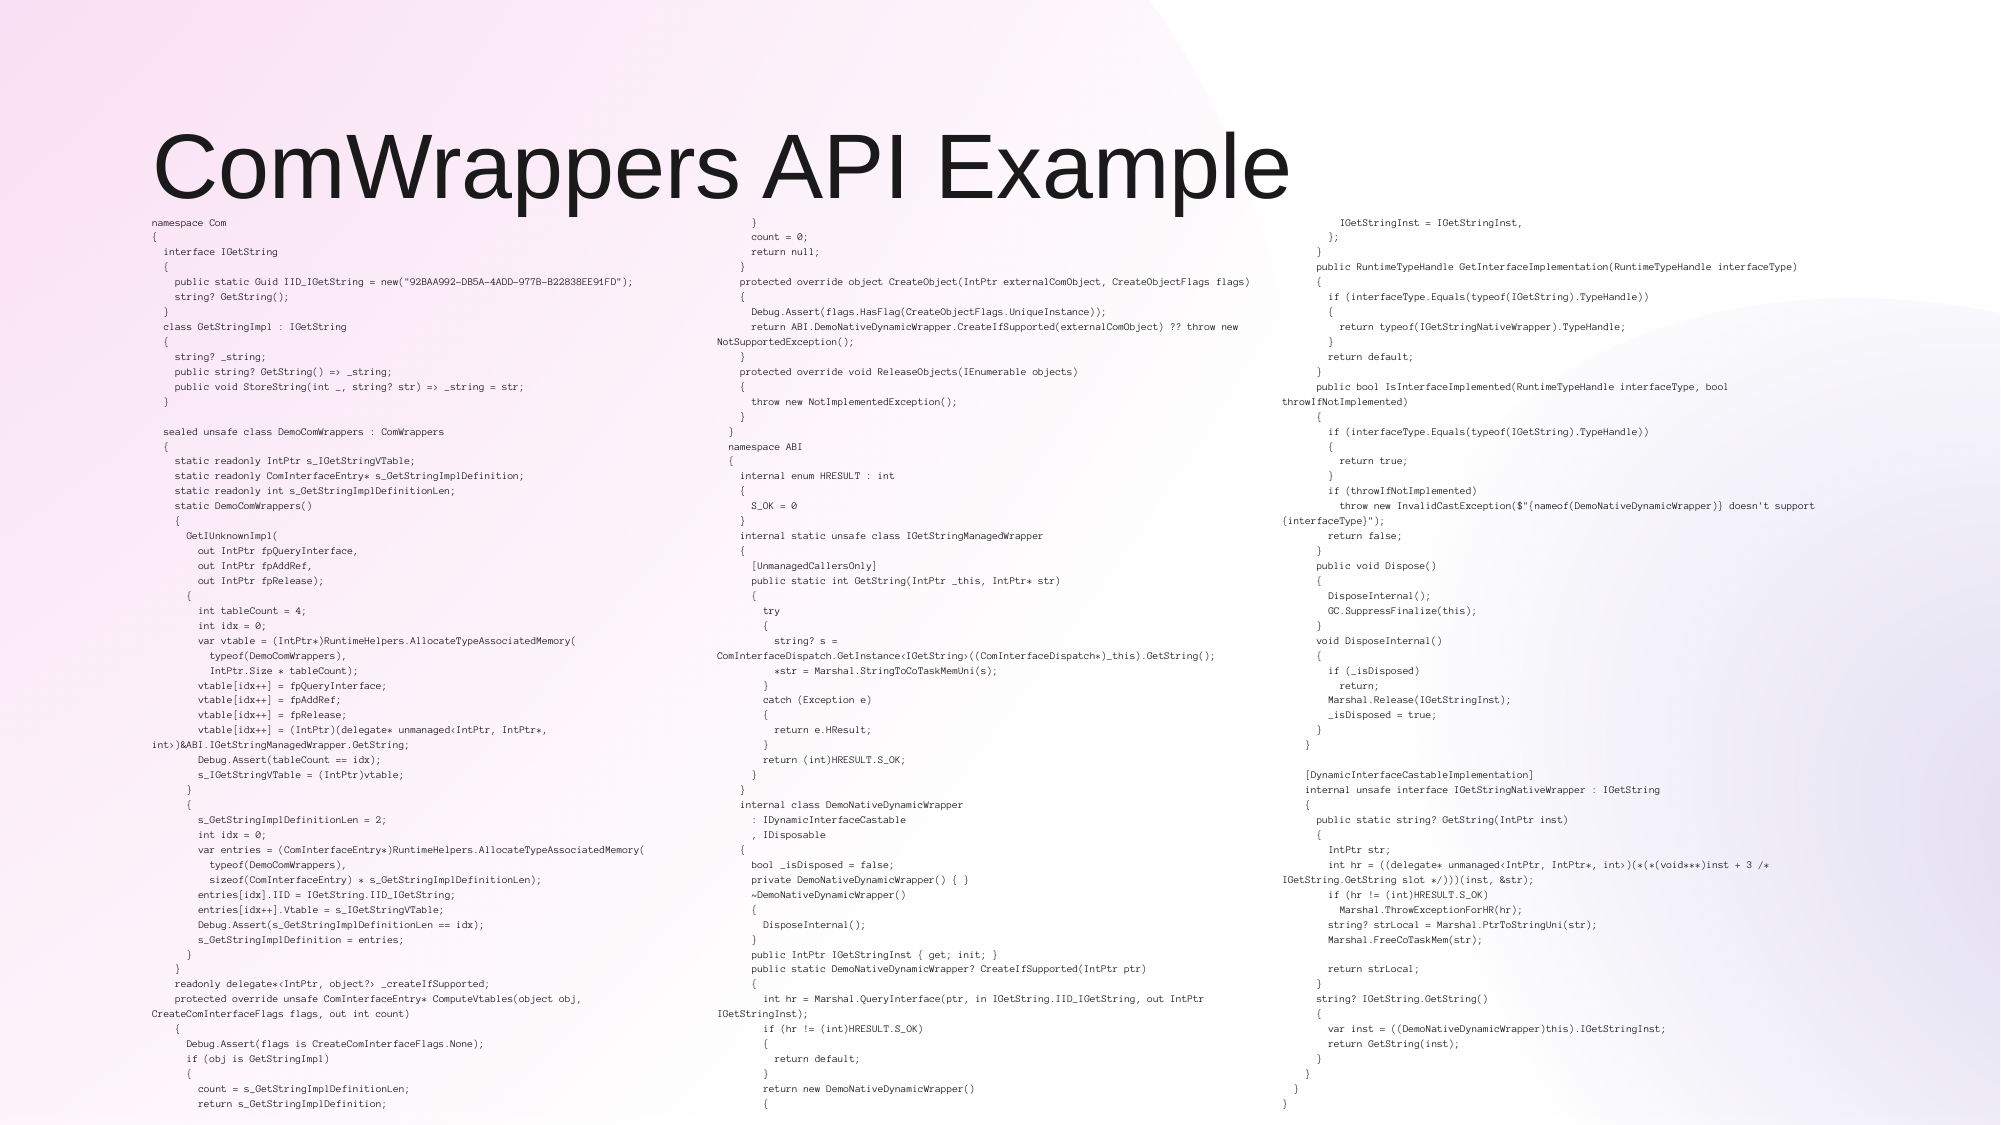

# ComWrappers API Example
namespace Com
{
  interface IGetString
  {
    public static Guid IID_IGetString = new("92BAA992-DB5A-4ADD-977B-B22838EE91FD");
    string? GetString();
  }
  class GetStringImpl : IGetString
  {
    string? _string;
    public string? GetString() => _string;
    public void StoreString(int _, string? str) => _string = str;
  }

  sealed unsafe class DemoComWrappers : ComWrappers
  {
    static readonly IntPtr s_IGetStringVTable;
    static readonly ComInterfaceEntry* s_GetStringImplDefinition;
    static readonly int s_GetStringImplDefinitionLen;
    static DemoComWrappers()
    {
      GetIUnknownImpl(
        out IntPtr fpQueryInterface,
        out IntPtr fpAddRef,
        out IntPtr fpRelease);
      {
        int tableCount = 4;
        int idx = 0;
        var vtable = (IntPtr*)RuntimeHelpers.AllocateTypeAssociatedMemory(
          typeof(DemoComWrappers),
          IntPtr.Size * tableCount);
        vtable[idx++] = fpQueryInterface;
        vtable[idx++] = fpAddRef;
        vtable[idx++] = fpRelease;
        vtable[idx++] = (IntPtr)(delegate* unmanaged<IntPtr, IntPtr*, int>)&ABI.IGetStringManagedWrapper.GetString;
        Debug.Assert(tableCount == idx);
        s_IGetStringVTable = (IntPtr)vtable;
      }
      {
        s_GetStringImplDefinitionLen = 2;
        int idx = 0;
        var entries = (ComInterfaceEntry*)RuntimeHelpers.AllocateTypeAssociatedMemory(
          typeof(DemoComWrappers),
          sizeof(ComInterfaceEntry) * s_GetStringImplDefinitionLen);
        entries[idx].IID = IGetString.IID_IGetString;
        entries[idx++].Vtable = s_IGetStringVTable;
        Debug.Assert(s_GetStringImplDefinitionLen == idx);
        s_GetStringImplDefinition = entries;
      }
    }
    readonly delegate*<IntPtr, object?> _createIfSupported;
    protected override unsafe ComInterfaceEntry* ComputeVtables(object obj, CreateComInterfaceFlags flags, out int count)
    {
      Debug.Assert(flags is CreateComInterfaceFlags.None);
      if (obj is GetStringImpl)
      {
        count = s_GetStringImplDefinitionLen;
        return s_GetStringImplDefinition;
      }
      count = 0;
      return null;
    }
    protected override object CreateObject(IntPtr externalComObject, CreateObjectFlags flags)
    {
      Debug.Assert(flags.HasFlag(CreateObjectFlags.UniqueInstance));
      return ABI.DemoNativeDynamicWrapper.CreateIfSupported(externalComObject) ?? throw new NotSupportedException();
    }
    protected override void ReleaseObjects(IEnumerable objects)
    {
      throw new NotImplementedException();
    }
  }
  namespace ABI
  {
    internal enum HRESULT : int
    {
      S_OK = 0
    }
    internal static unsafe class IGetStringManagedWrapper
    {
      [UnmanagedCallersOnly]
      public static int GetString(IntPtr _this, IntPtr* str)
      {
        try
        {
          string? s = ComInterfaceDispatch.GetInstance<IGetString>((ComInterfaceDispatch*)_this).GetString();
          *str = Marshal.StringToCoTaskMemUni(s);
        }
        catch (Exception e)
        {
          return e.HResult;
        }
        return (int)HRESULT.S_OK;
      }
    }
    internal class DemoNativeDynamicWrapper
      : IDynamicInterfaceCastable
      , IDisposable
    {
      bool _isDisposed = false;
      private DemoNativeDynamicWrapper() { }
      ~DemoNativeDynamicWrapper()
      {
        DisposeInternal();
      }
      public IntPtr IGetStringInst { get; init; }
      public static DemoNativeDynamicWrapper? CreateIfSupported(IntPtr ptr)
      {
        int hr = Marshal.QueryInterface(ptr, in IGetString.IID_IGetString, out IntPtr IGetStringInst);
        if (hr != (int)HRESULT.S_OK)
        {
          return default;
        }
        return new DemoNativeDynamicWrapper()
        {
          IGetStringInst = IGetStringInst,
        };
      }
      public RuntimeTypeHandle GetInterfaceImplementation(RuntimeTypeHandle interfaceType)
      {
        if (interfaceType.Equals(typeof(IGetString).TypeHandle))
        {
          return typeof(IGetStringNativeWrapper).TypeHandle;
        }
        return default;
      }
      public bool IsInterfaceImplemented(RuntimeTypeHandle interfaceType, bool throwIfNotImplemented)
      {
        if (interfaceType.Equals(typeof(IGetString).TypeHandle))
        {
          return true;
        }
        if (throwIfNotImplemented)
          throw new InvalidCastException($"{nameof(DemoNativeDynamicWrapper)} doesn't support {interfaceType}");
        return false;
      }
      public void Dispose()
      {
        DisposeInternal();
        GC.SuppressFinalize(this);
      }
      void DisposeInternal()
      {
        if (_isDisposed)
          return;
        Marshal.Release(IGetStringInst);
        _isDisposed = true;
      }
    }

    [DynamicInterfaceCastableImplementation]
    internal unsafe interface IGetStringNativeWrapper : IGetString
    {
      public static string? GetString(IntPtr inst)
      {
        IntPtr str;
        int hr = ((delegate* unmanaged<IntPtr, IntPtr*, int>)(*(*(void***)inst + 3 /* IGetString.GetString slot */)))(inst, &str);
        if (hr != (int)HRESULT.S_OK)
          Marshal.ThrowExceptionForHR(hr);
        string? strLocal = Marshal.PtrToStringUni(str);
        Marshal.FreeCoTaskMem(str);

        return strLocal;
      }
      string? IGetString.GetString()
      {
        var inst = ((DemoNativeDynamicWrapper)this).IGetStringInst;
        return GetString(inst);
      }
    }
  }
}